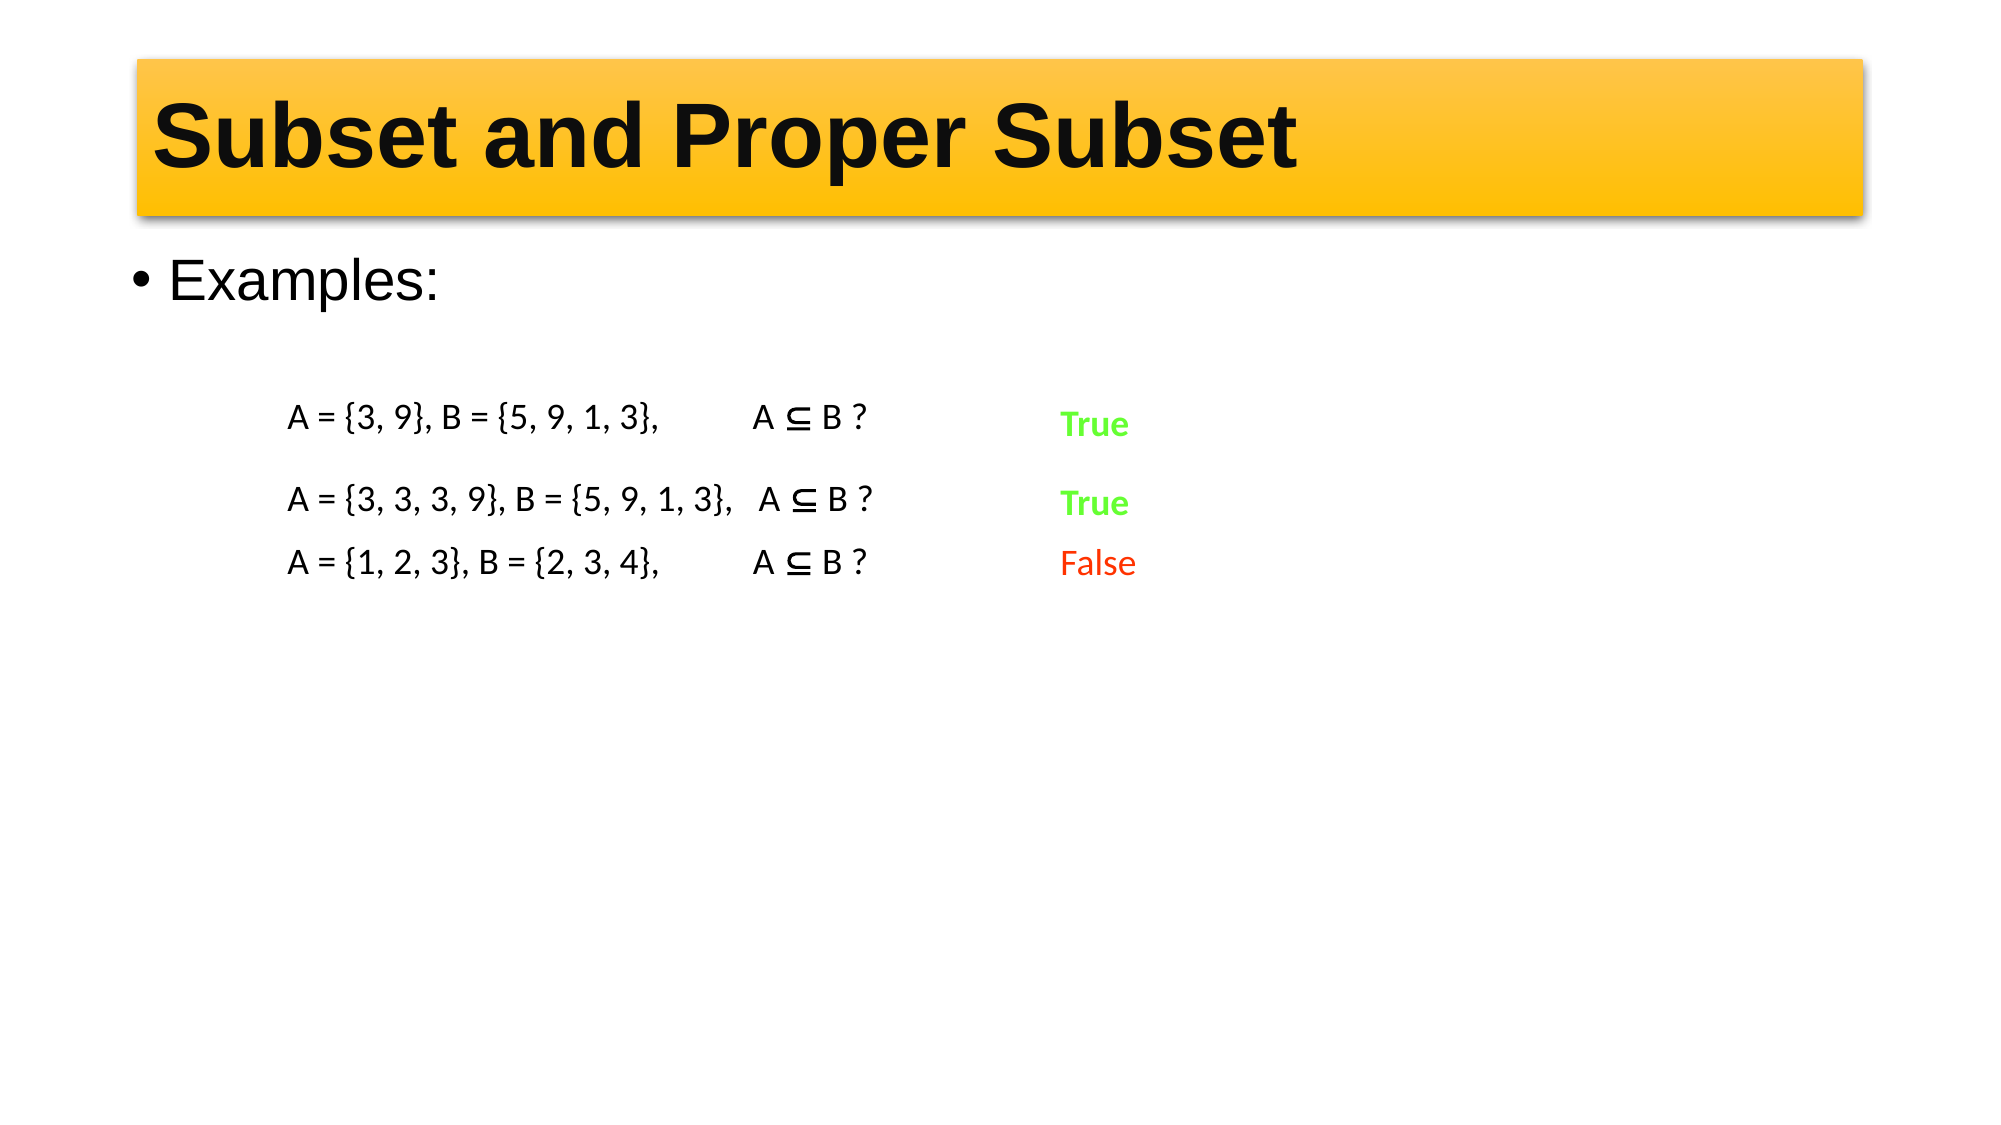

# Subset and Proper Subset
Examples:
A = {3, 9}, B = {5, 9, 1, 3},           A ⊆ B ?
True
A = {3, 3, 3, 9}, B = {5, 9, 1, 3},   A ⊆ B ?
True
A = {1, 2, 3}, B = {2, 3, 4},           A ⊆ B ?
False